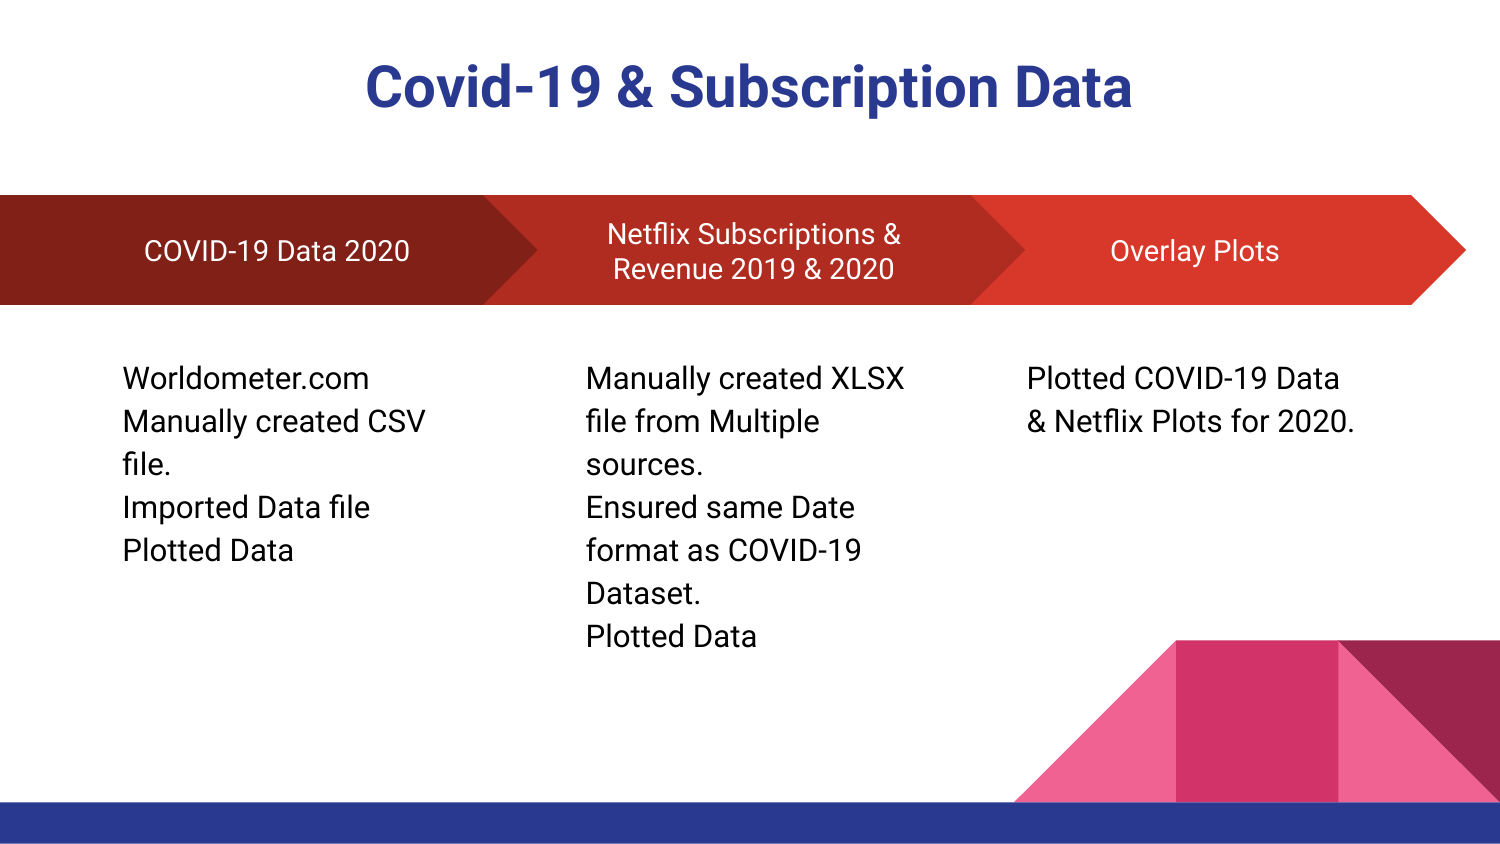

# Covid-19 & Subscription Data
Netflix Subscriptions & Revenue 2019 & 2020
Manually created XLSX file from Multiple sources.
Ensured same Date format as COVID-19 Dataset.
Plotted Data
Overlay Plots
Plotted COVID-19 Data & Netflix Plots for 2020.
COVID-19 Data 2020
Worldometer.com
Manually created CSV file.
Imported Data file
Plotted Data